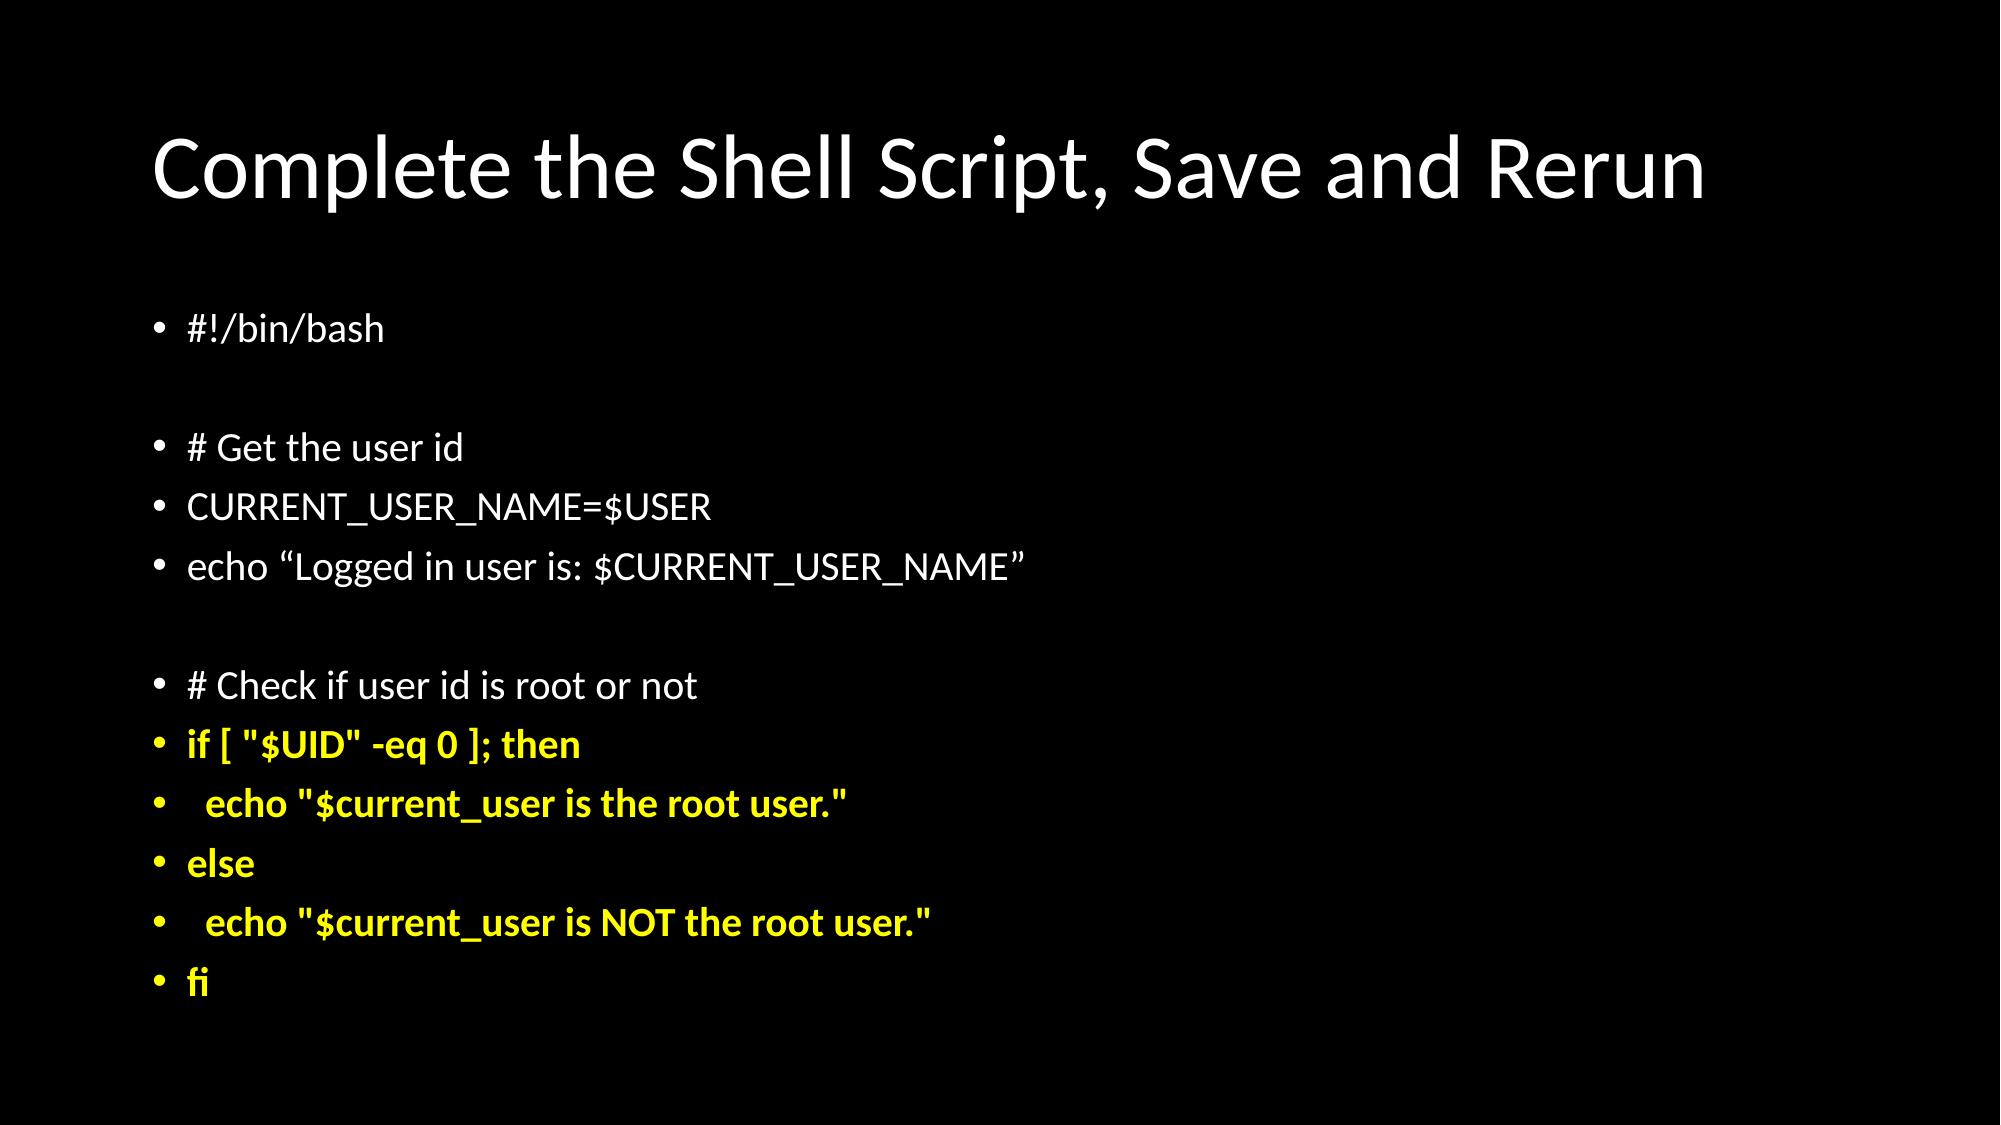

# Complete the Shell Script, Save and Rerun
#!/bin/bash

# Get the user id
CURRENT_USER_NAME=$USER
echo “Logged in user is: $CURRENT_USER_NAME”

# Check if user id is root or not
if [ "$UID" -eq 0 ]; then
  echo "$current_user is the root user."
else
  echo "$current_user is NOT the root user."
fi